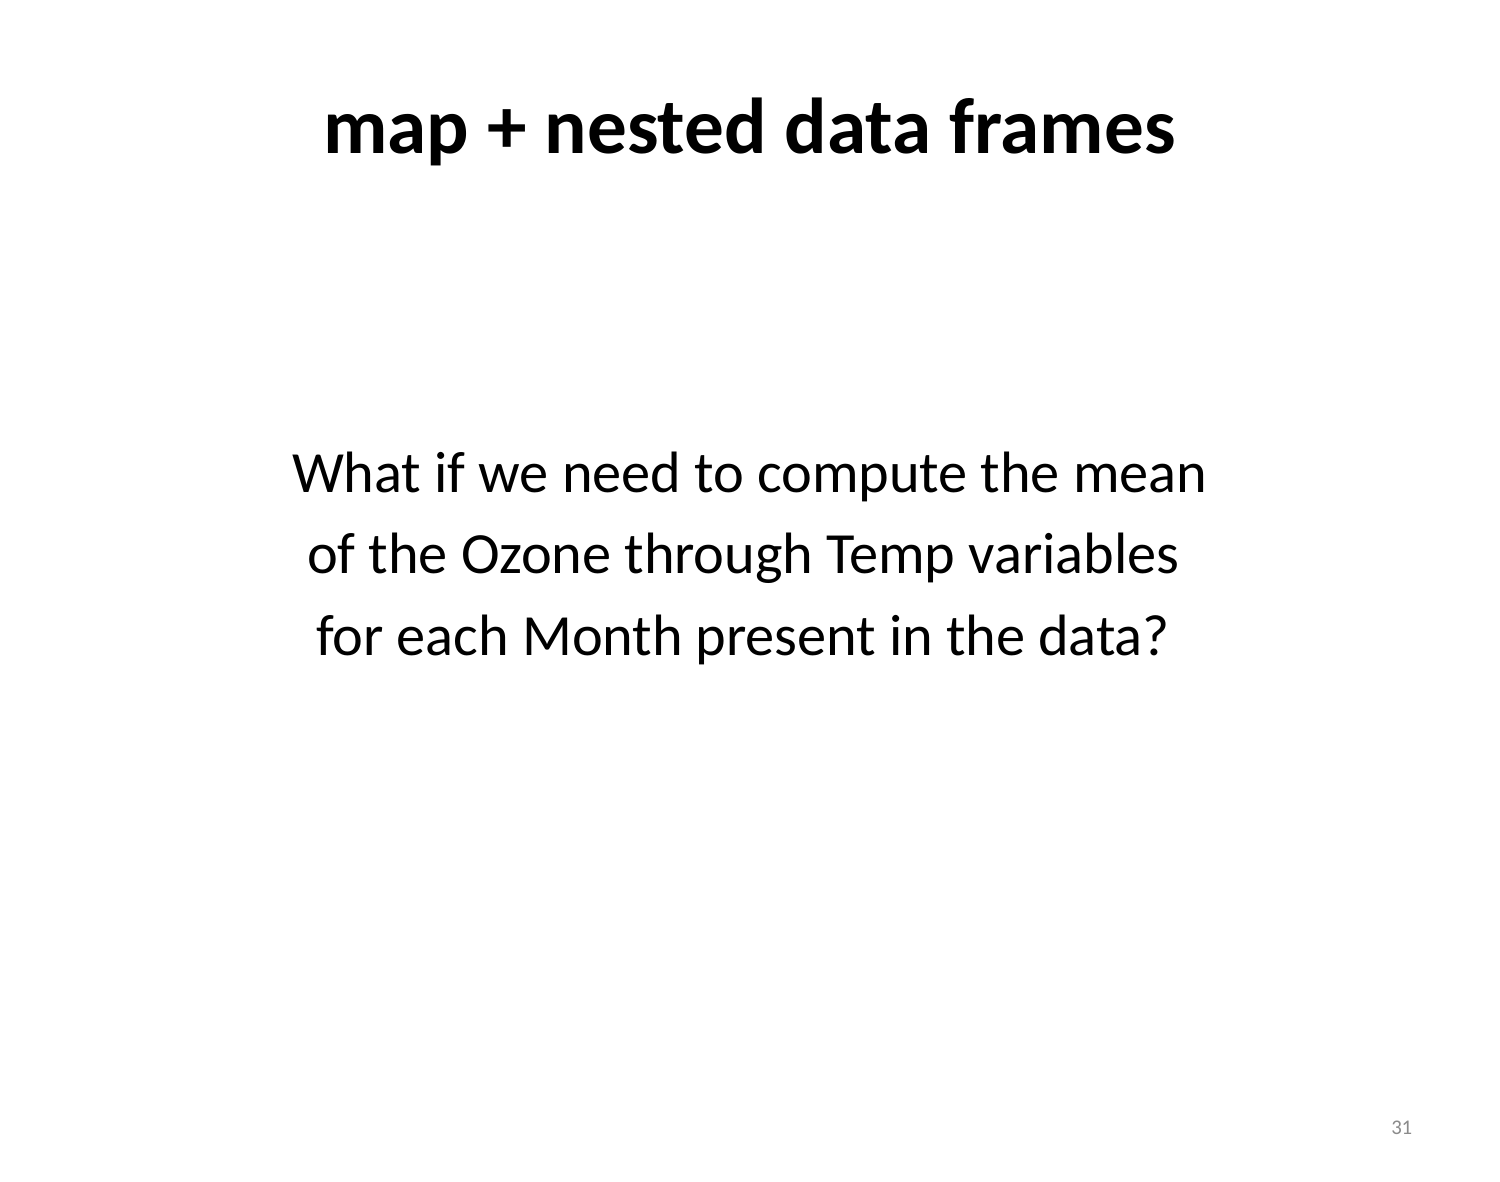

# map + nested data frames

What if we need to compute the mean
of the Ozone through Temp variables
for each Month present in the data?

31